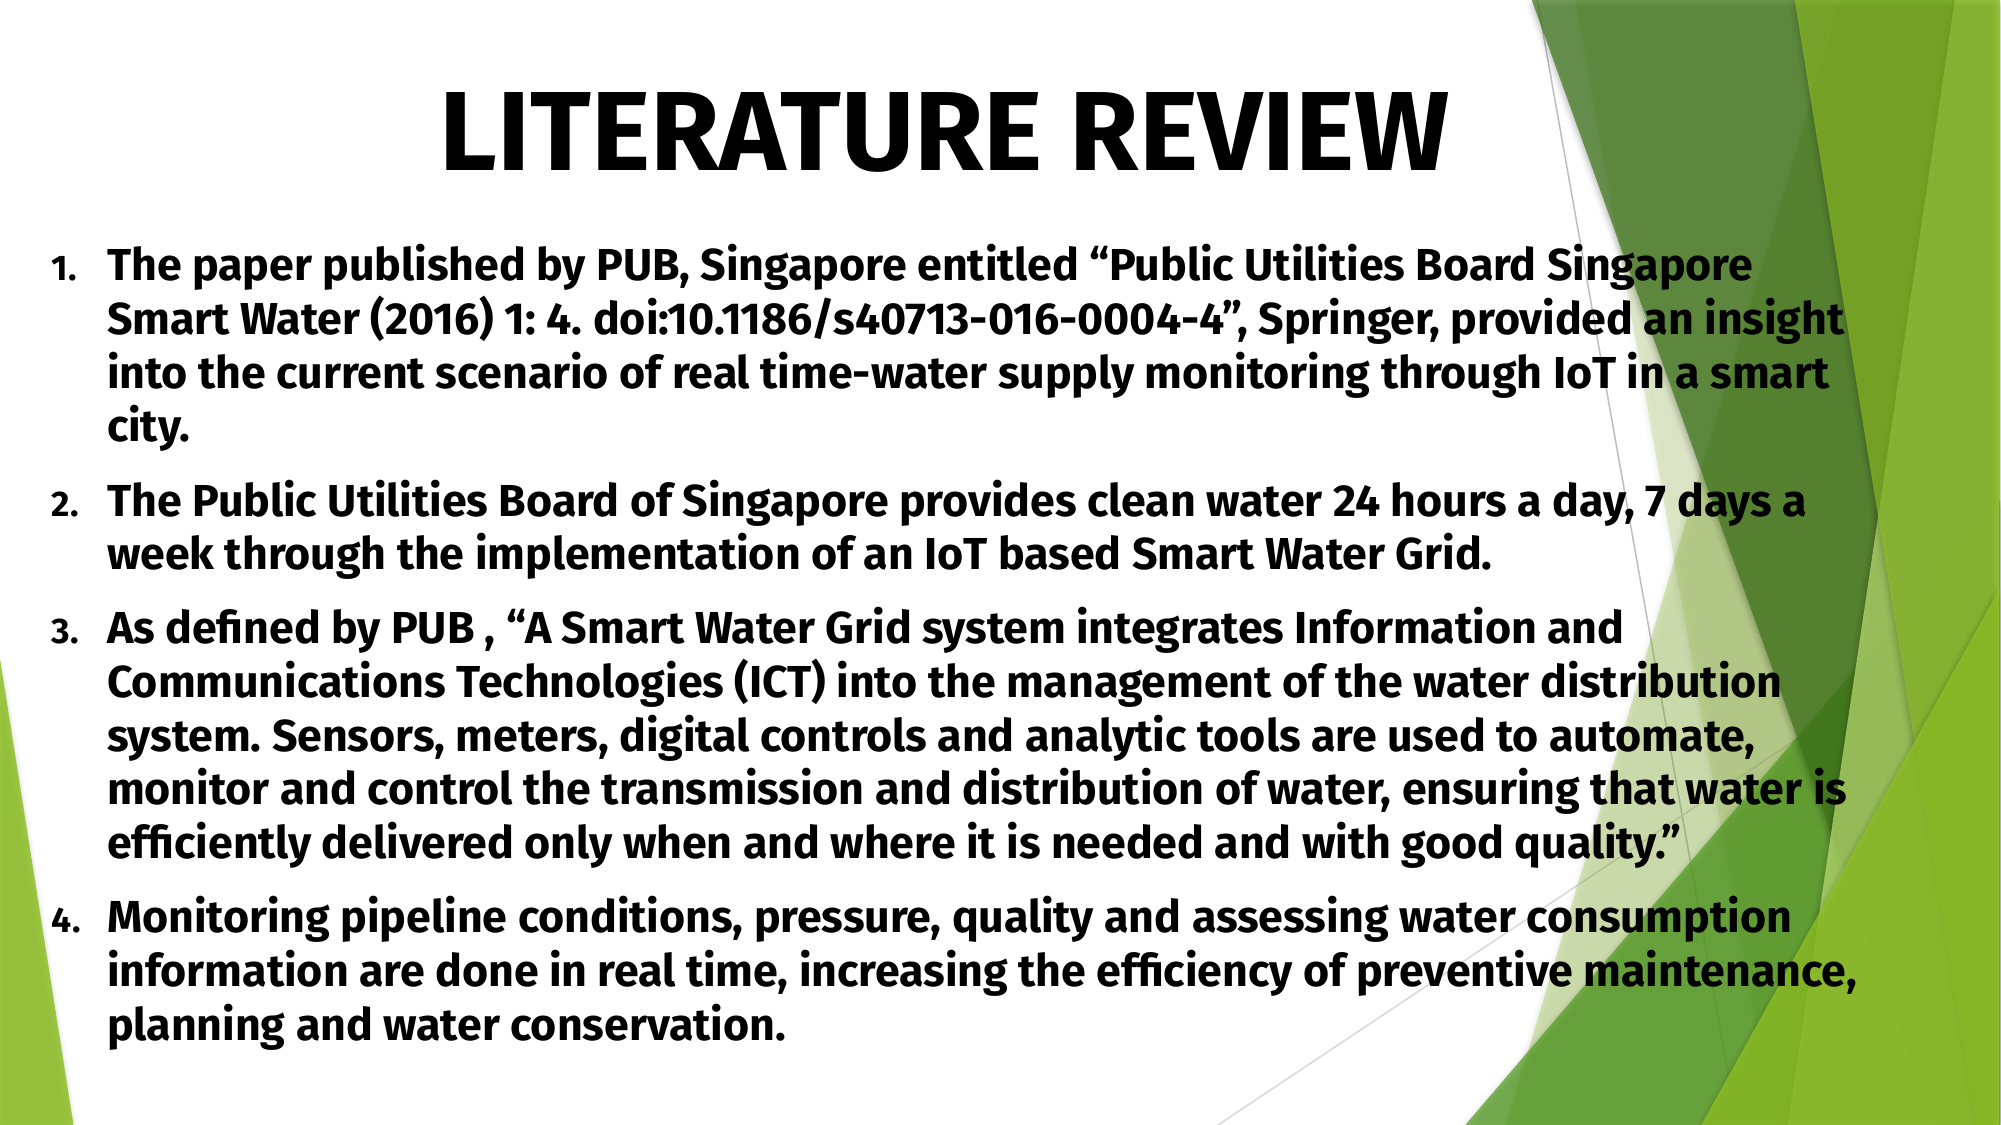

LITERATURE REVIEW
The paper published by PUB, Singapore entitled “Public Utilities Board Singapore Smart Water (2016) 1: 4. doi:10.1186/s40713-016-0004-4”, Springer, provided an insight into the current scenario of real time-water supply monitoring through IoT in a smart city.
The Public Utilities Board of Singapore provides clean water 24 hours a day, 7 days a week through the implementation of an IoT based Smart Water Grid.
As defined by PUB , “A Smart Water Grid system integrates Information and Communications Technologies (ICT) into the management of the water distribution system. Sensors, meters, digital controls and analytic tools are used to automate, monitor and control the transmission and distribution of water, ensuring that water is efficiently delivered only when and where it is needed and with good quality.”
Monitoring pipeline conditions, pressure, quality and assessing water consumption information are done in real time, increasing the efficiency of preventive maintenance, planning and water conservation.